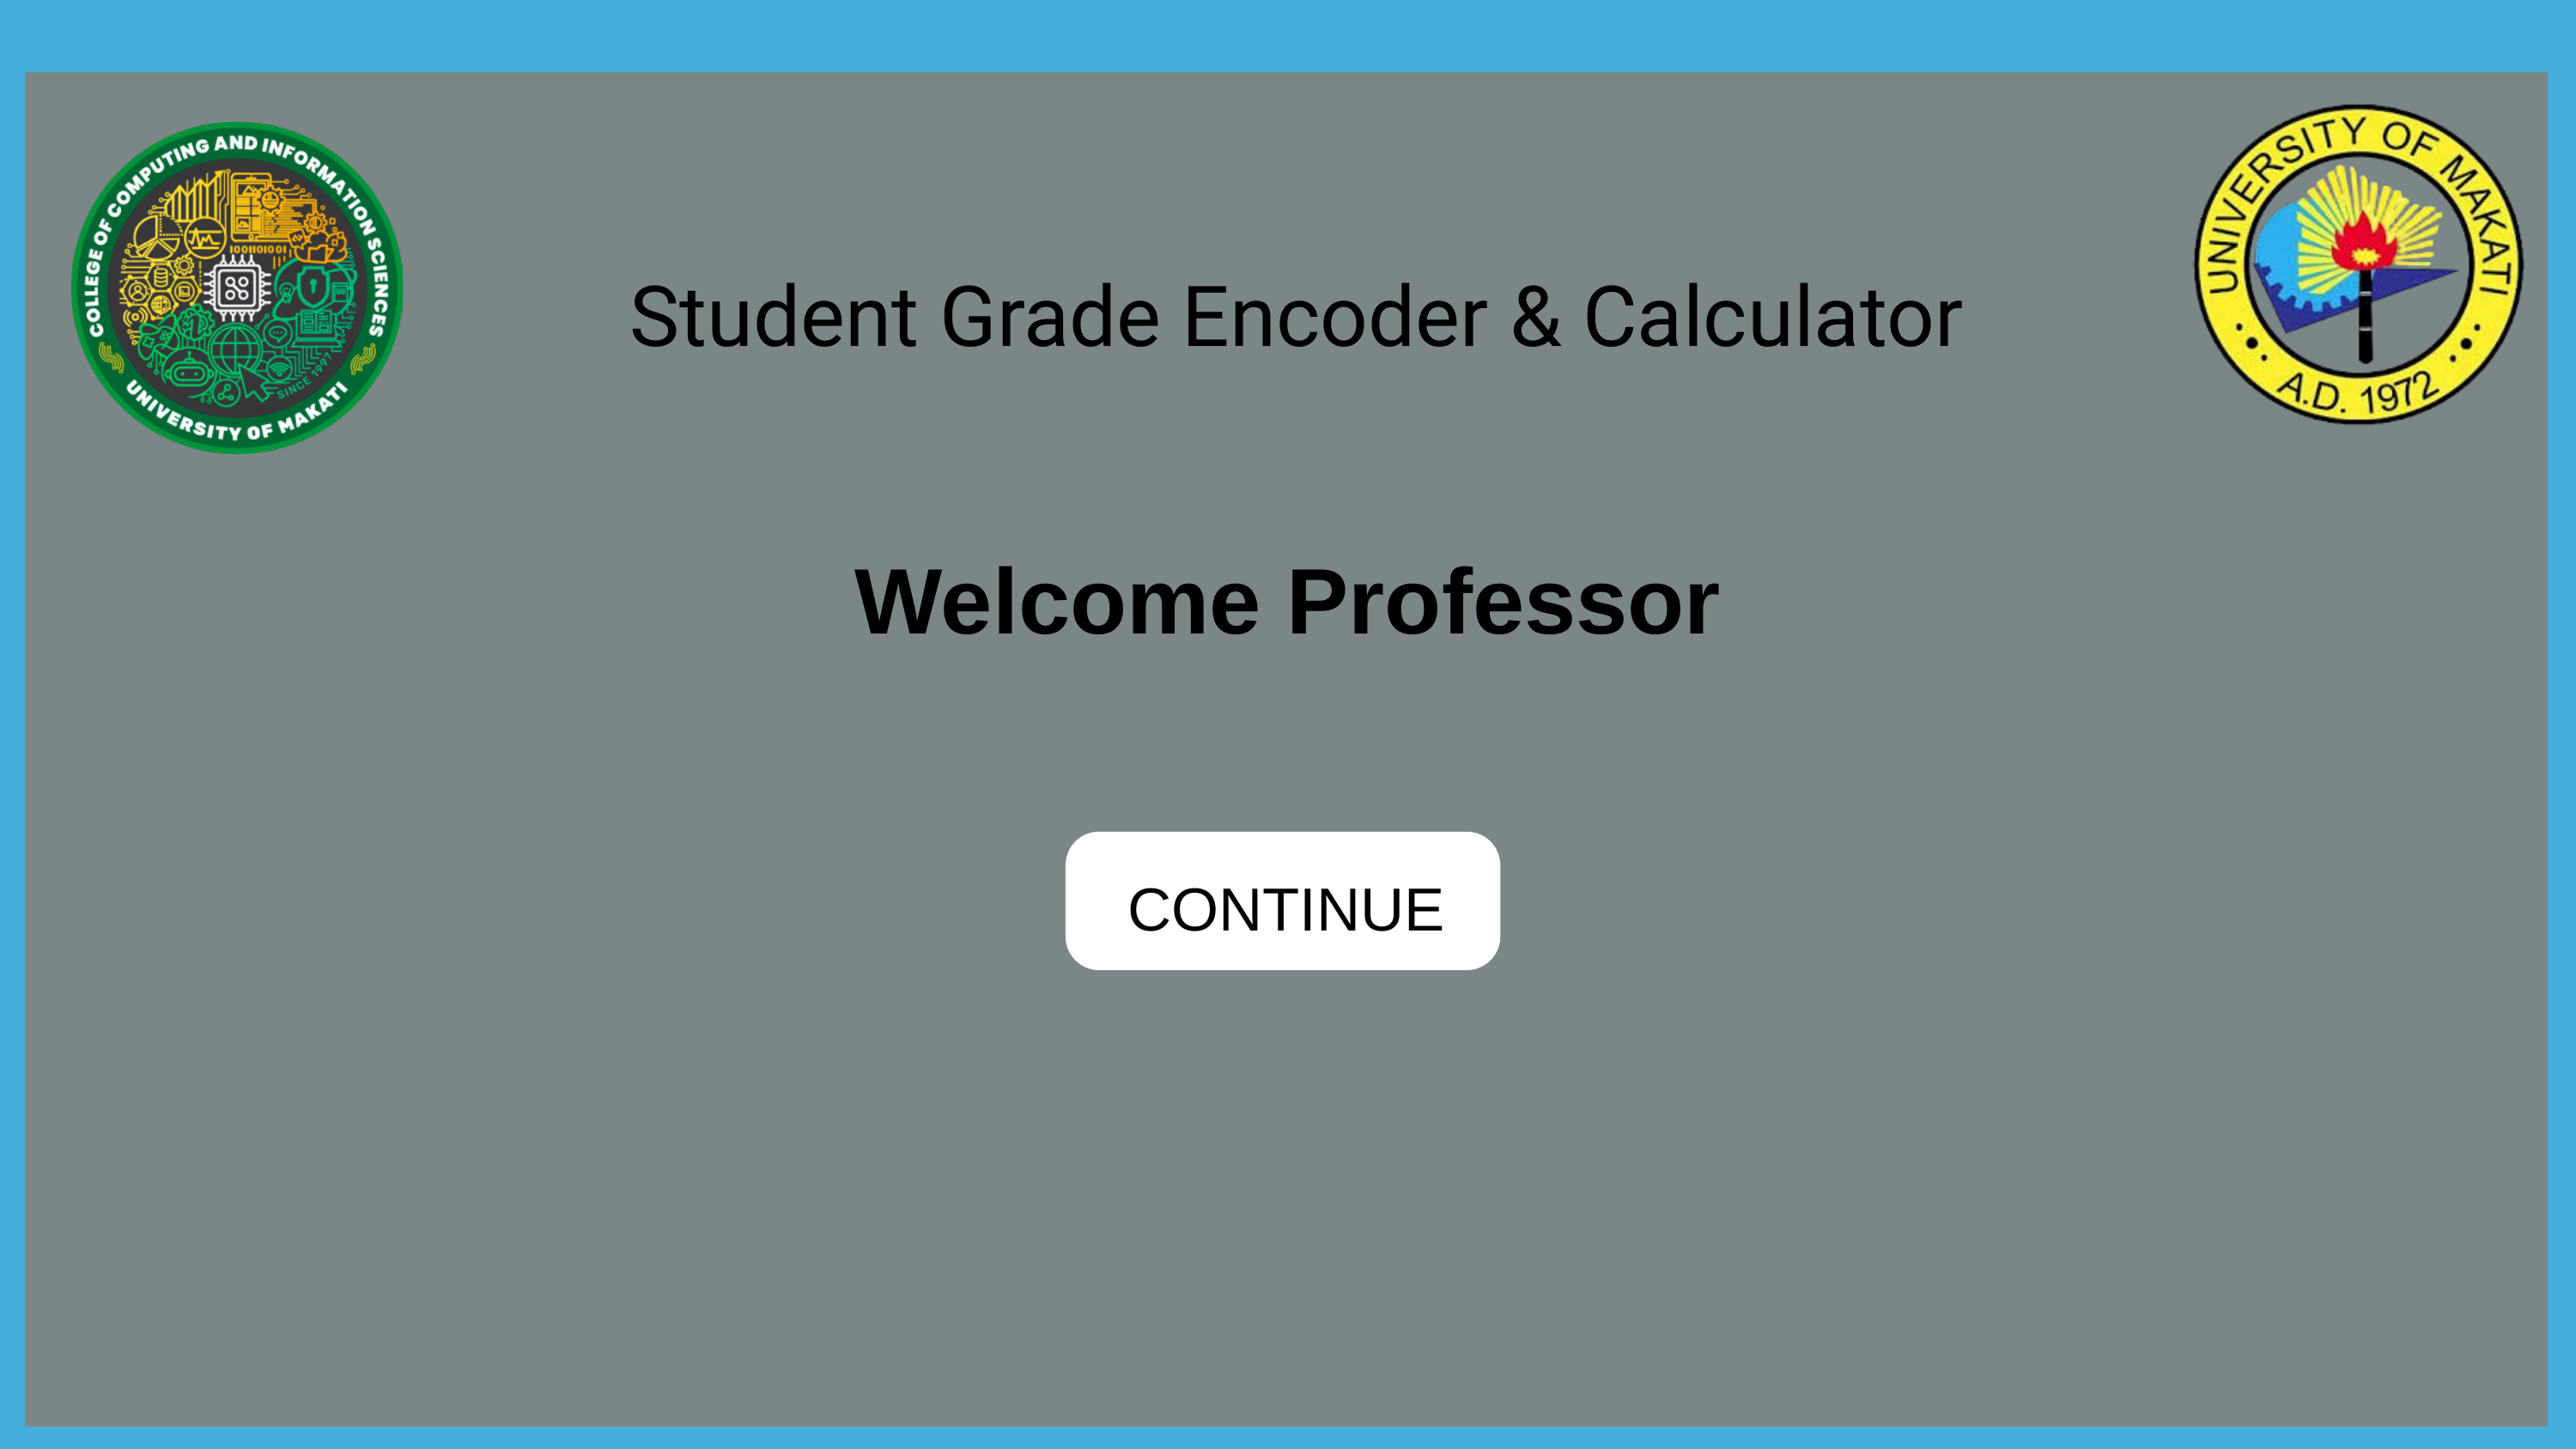

Student Grade Encoder & Calculator

Welcome Professor

CONTINUE